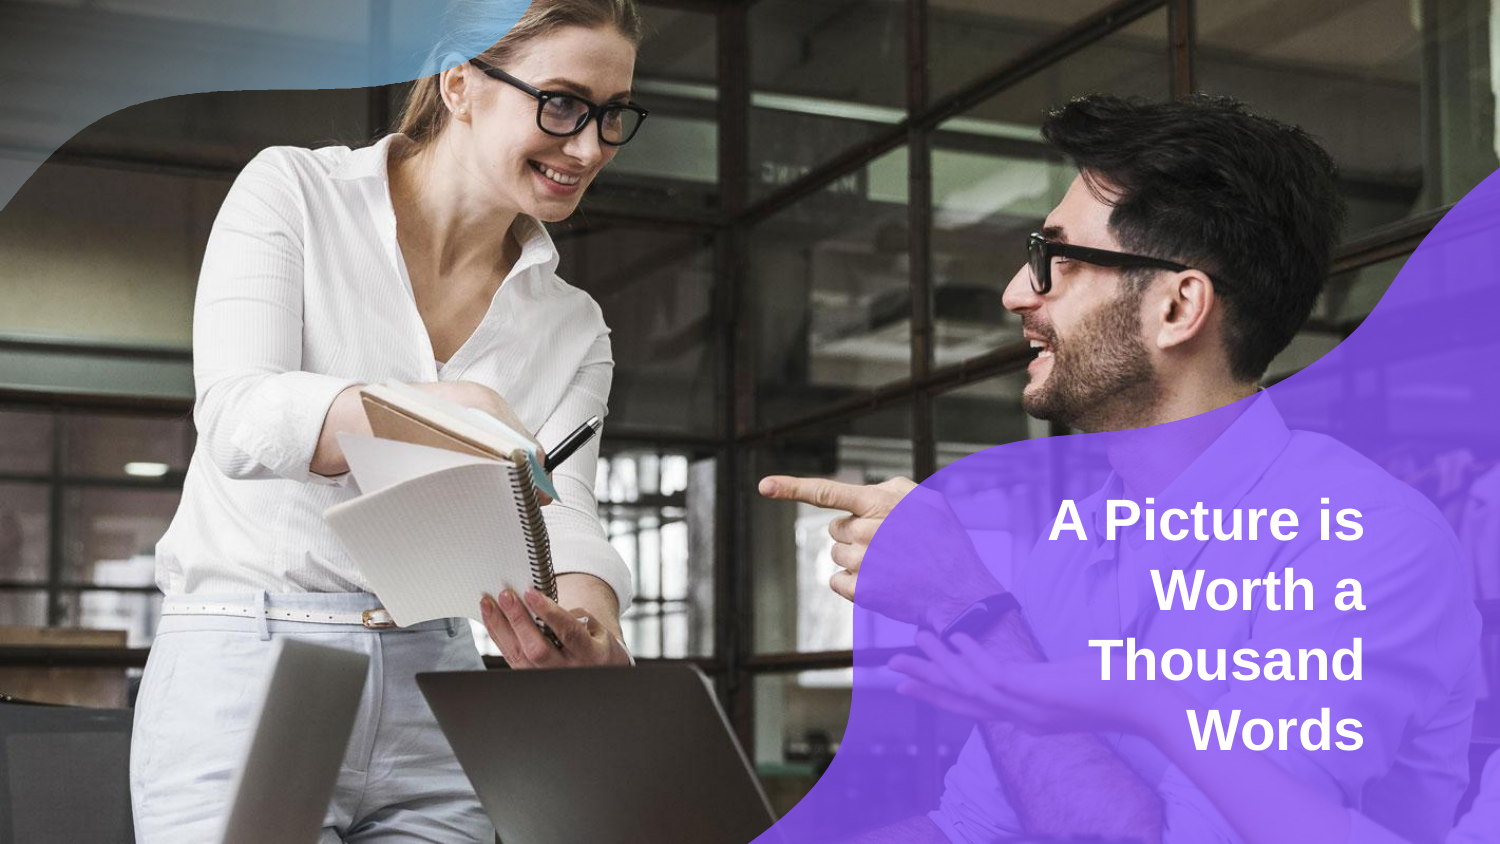

# A Picture is Worth a Thousand Words